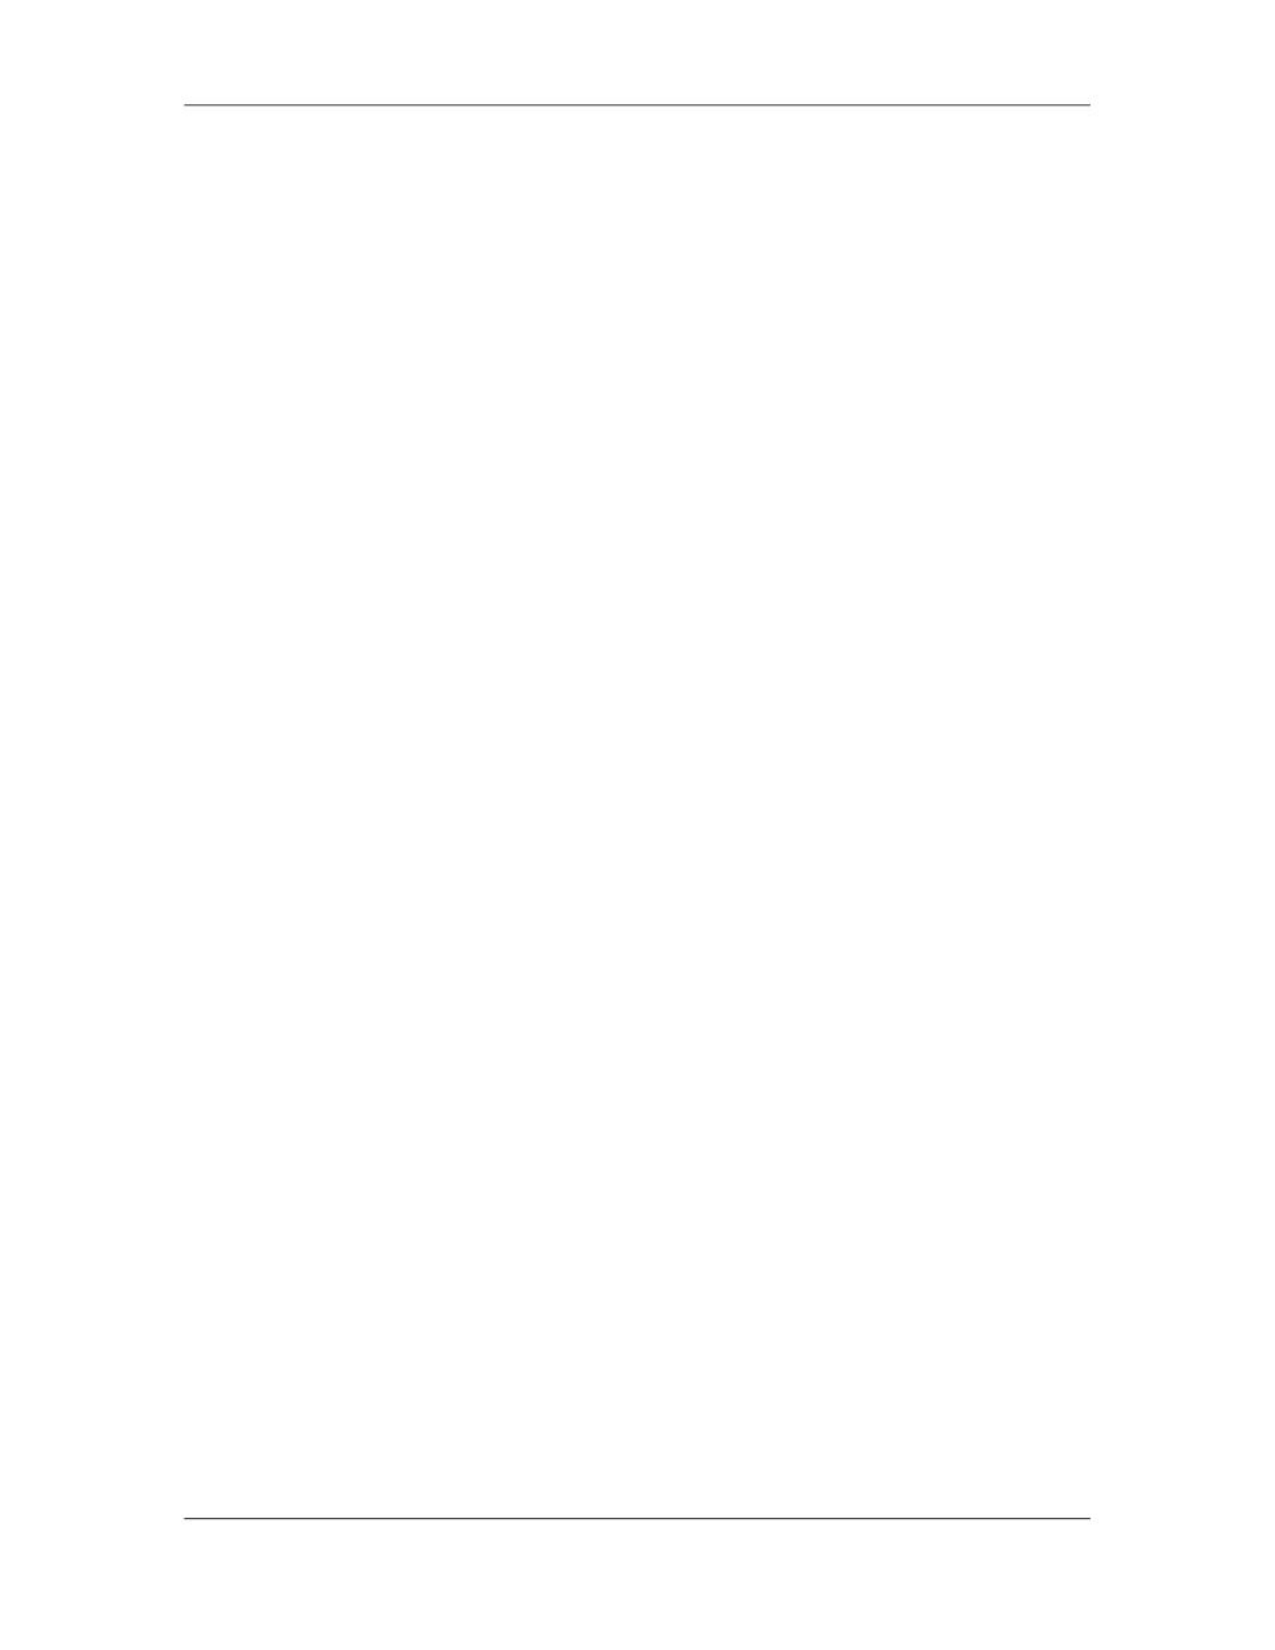

Software Project Management (CS615)

																																																																																																																																																																																																																														LECTURE # 13

																																																																																																																																																																			2. Software Development Fundamentals
																																																																																																																																																																																																									Technical Fundamentals

																																																																																																									2.11    Requirements Management

																																																																																																																								⇒					Preview

																																																																																																																																							Software requirements engineering is a process of discovery, refinement,

																																																																																																																																							modeling and specification. The system requirements and role allocated to
																																																																																																																																							software-initially established by the system engineer-are refined in detail.

																																																																																																																																							Models of the required data information and control flow and operational
																																																																																																																																							behavior are created. Alternative solutions are analyzed and a complete

																																																																																																																																							analysis model is created.

																																																																																																																																							Requirements engineering is the systematic use of proven principles,
																																																																																																																																							techniques, languages, and tools for the cost effective analysis,

																																																																																																																																							documentation, and on-going evolution of user needs and the specification
																																																																																																																																							of the external behavior of a system to satisfy those user needs. Notice that

																																																																																																																																							like all engineering disciplines, requirements engineering is not conducted
																																																																																																																																							in a sporadic random or otherwise haphazard fashion, but instead is the

																																																																																																																																							systematic use of proven approaches.

																																																																																																																																							Both the software engineer and customer take an active role in software
																																																																																																																																							requirements engineering-a set of activities that is often referred to as

																																																																																																																																							analysis. 		The customer attempts to reformulate a sometimes nebulous
																																																																																																																																							system-level description of data, function and behavior into concrete

																																																																																																																																							detail. The developer acts as interrogator, consultant, problem solver and
																																																																																																																																							negotiator.

																																																																																																																																							The overall role of Software in a larger system is identified during system

																																																																																																																																							engineering. However, it's necessary to take a harder look at software's
																																																																																																																																							role-to understand the specific requirements that must be achieved to build

																																																																																																																																							high-quality software. That's the job of software requirements analysis. To
																																																																																																																																							perform the job properly, you should follow a set of underlying concepts

																																																																																																																																							and principles. Generally, a software engineer performs requirements
																																																																																																																																							analysis However, for complex business applications a 'system analyst’

																																																																																																																																							trained in the business aspects of the application domain may perform the
																																																																																																																																							task. If you don't analyze, it's highly likely that you'll build a very elegant

																																																																																																																																							software solution that solves the wrong problem. The result is wasted time
																																																																																																																																							and money, personal frustration and unhappy customers.

																																																																																								                                                                                                                                 92

																																																																																																																																																																																						© Copyright Virtual University of Pakistan